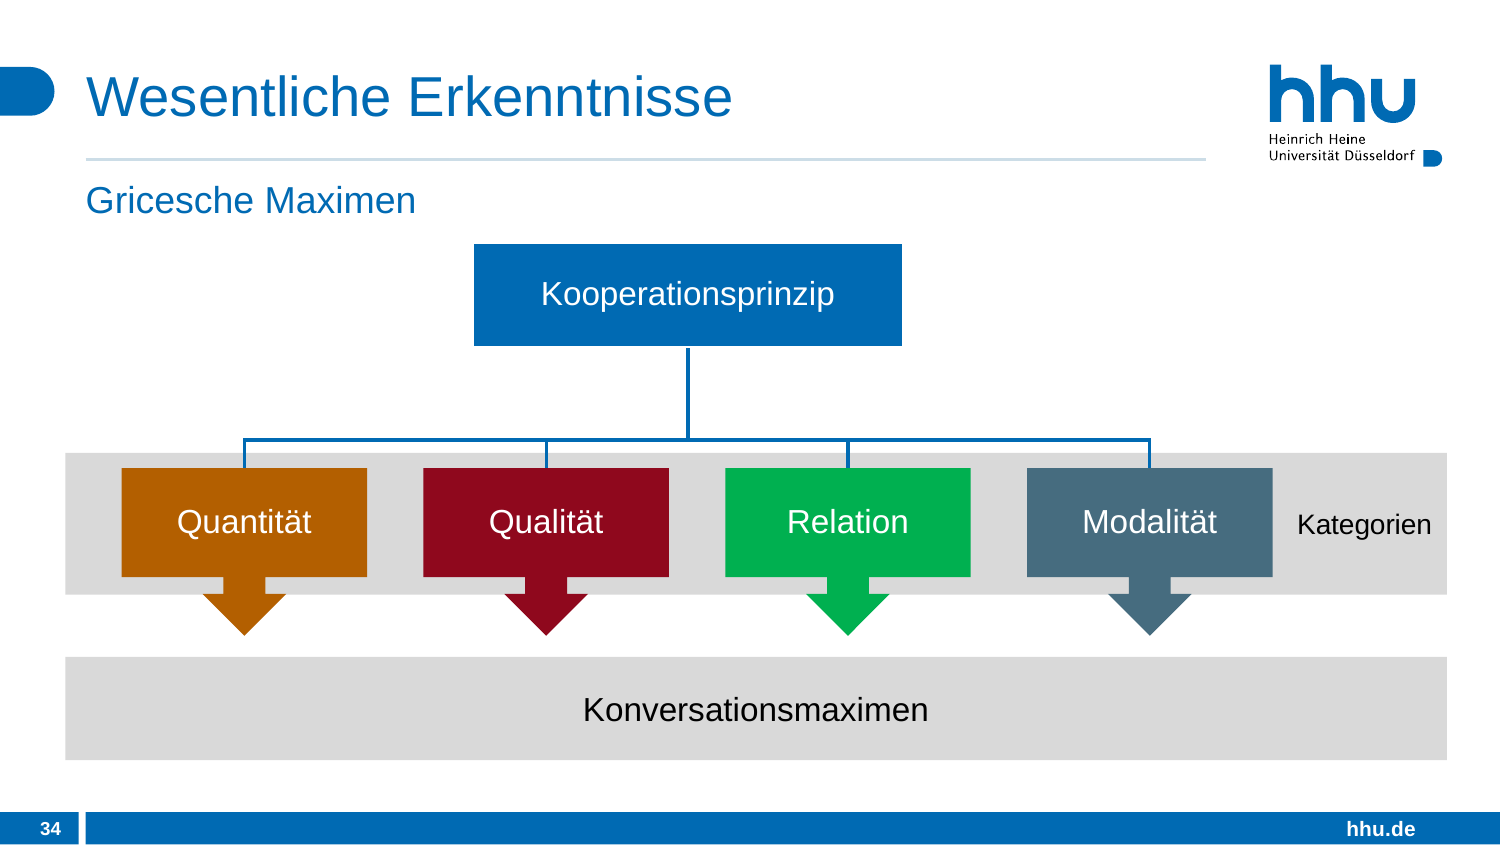

# Wesentliche Erkenntnisse
Gricesche Maximen
Kooperationsprinzip
Quantität
Qualität
Relation
Modalität
Kategorien
Konversationsmaximen
34